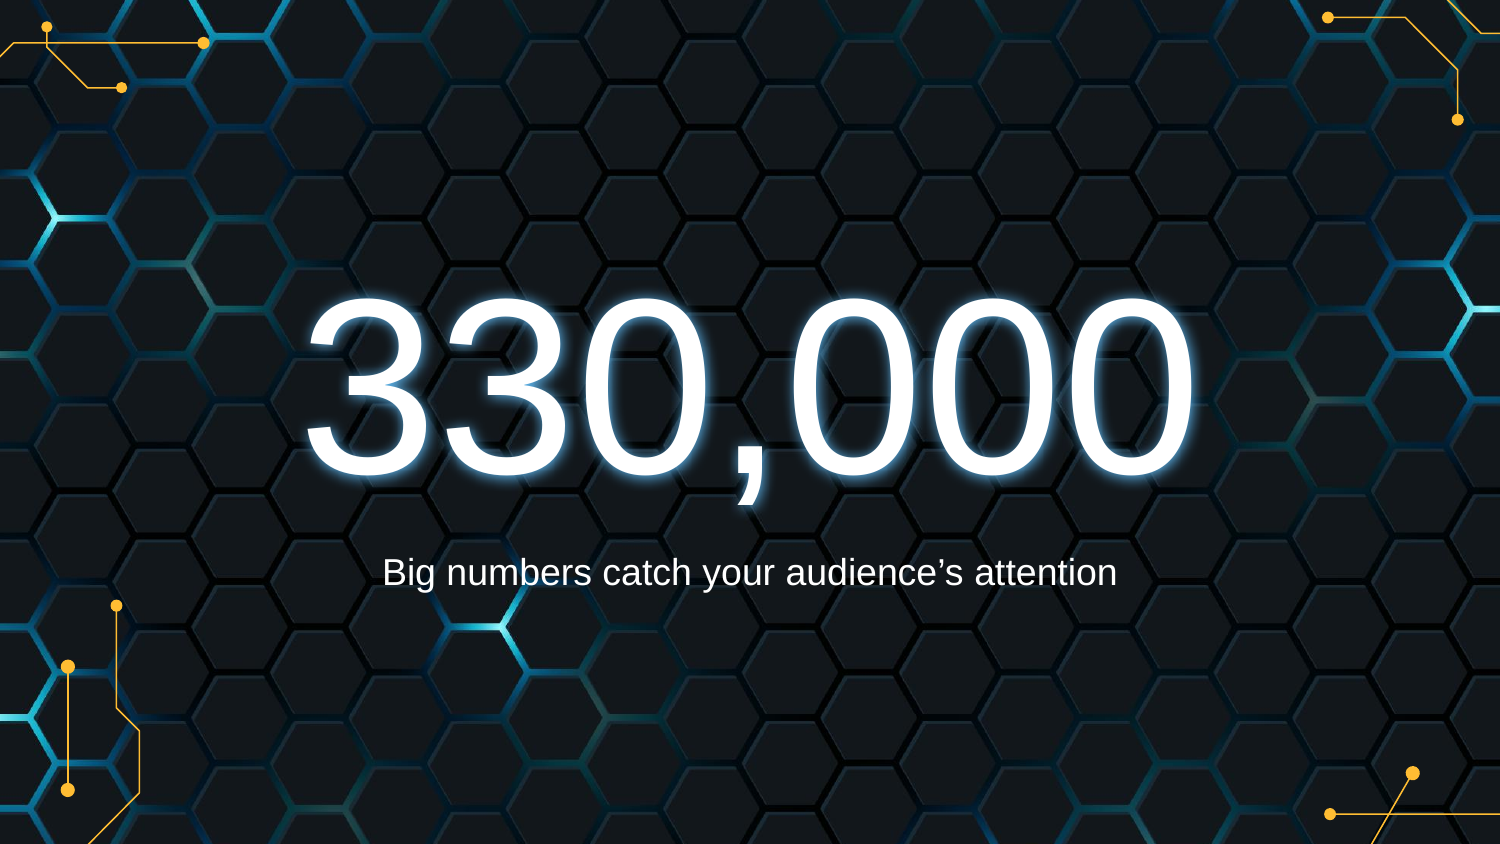

# 330,000
Big numbers catch your audience’s attention